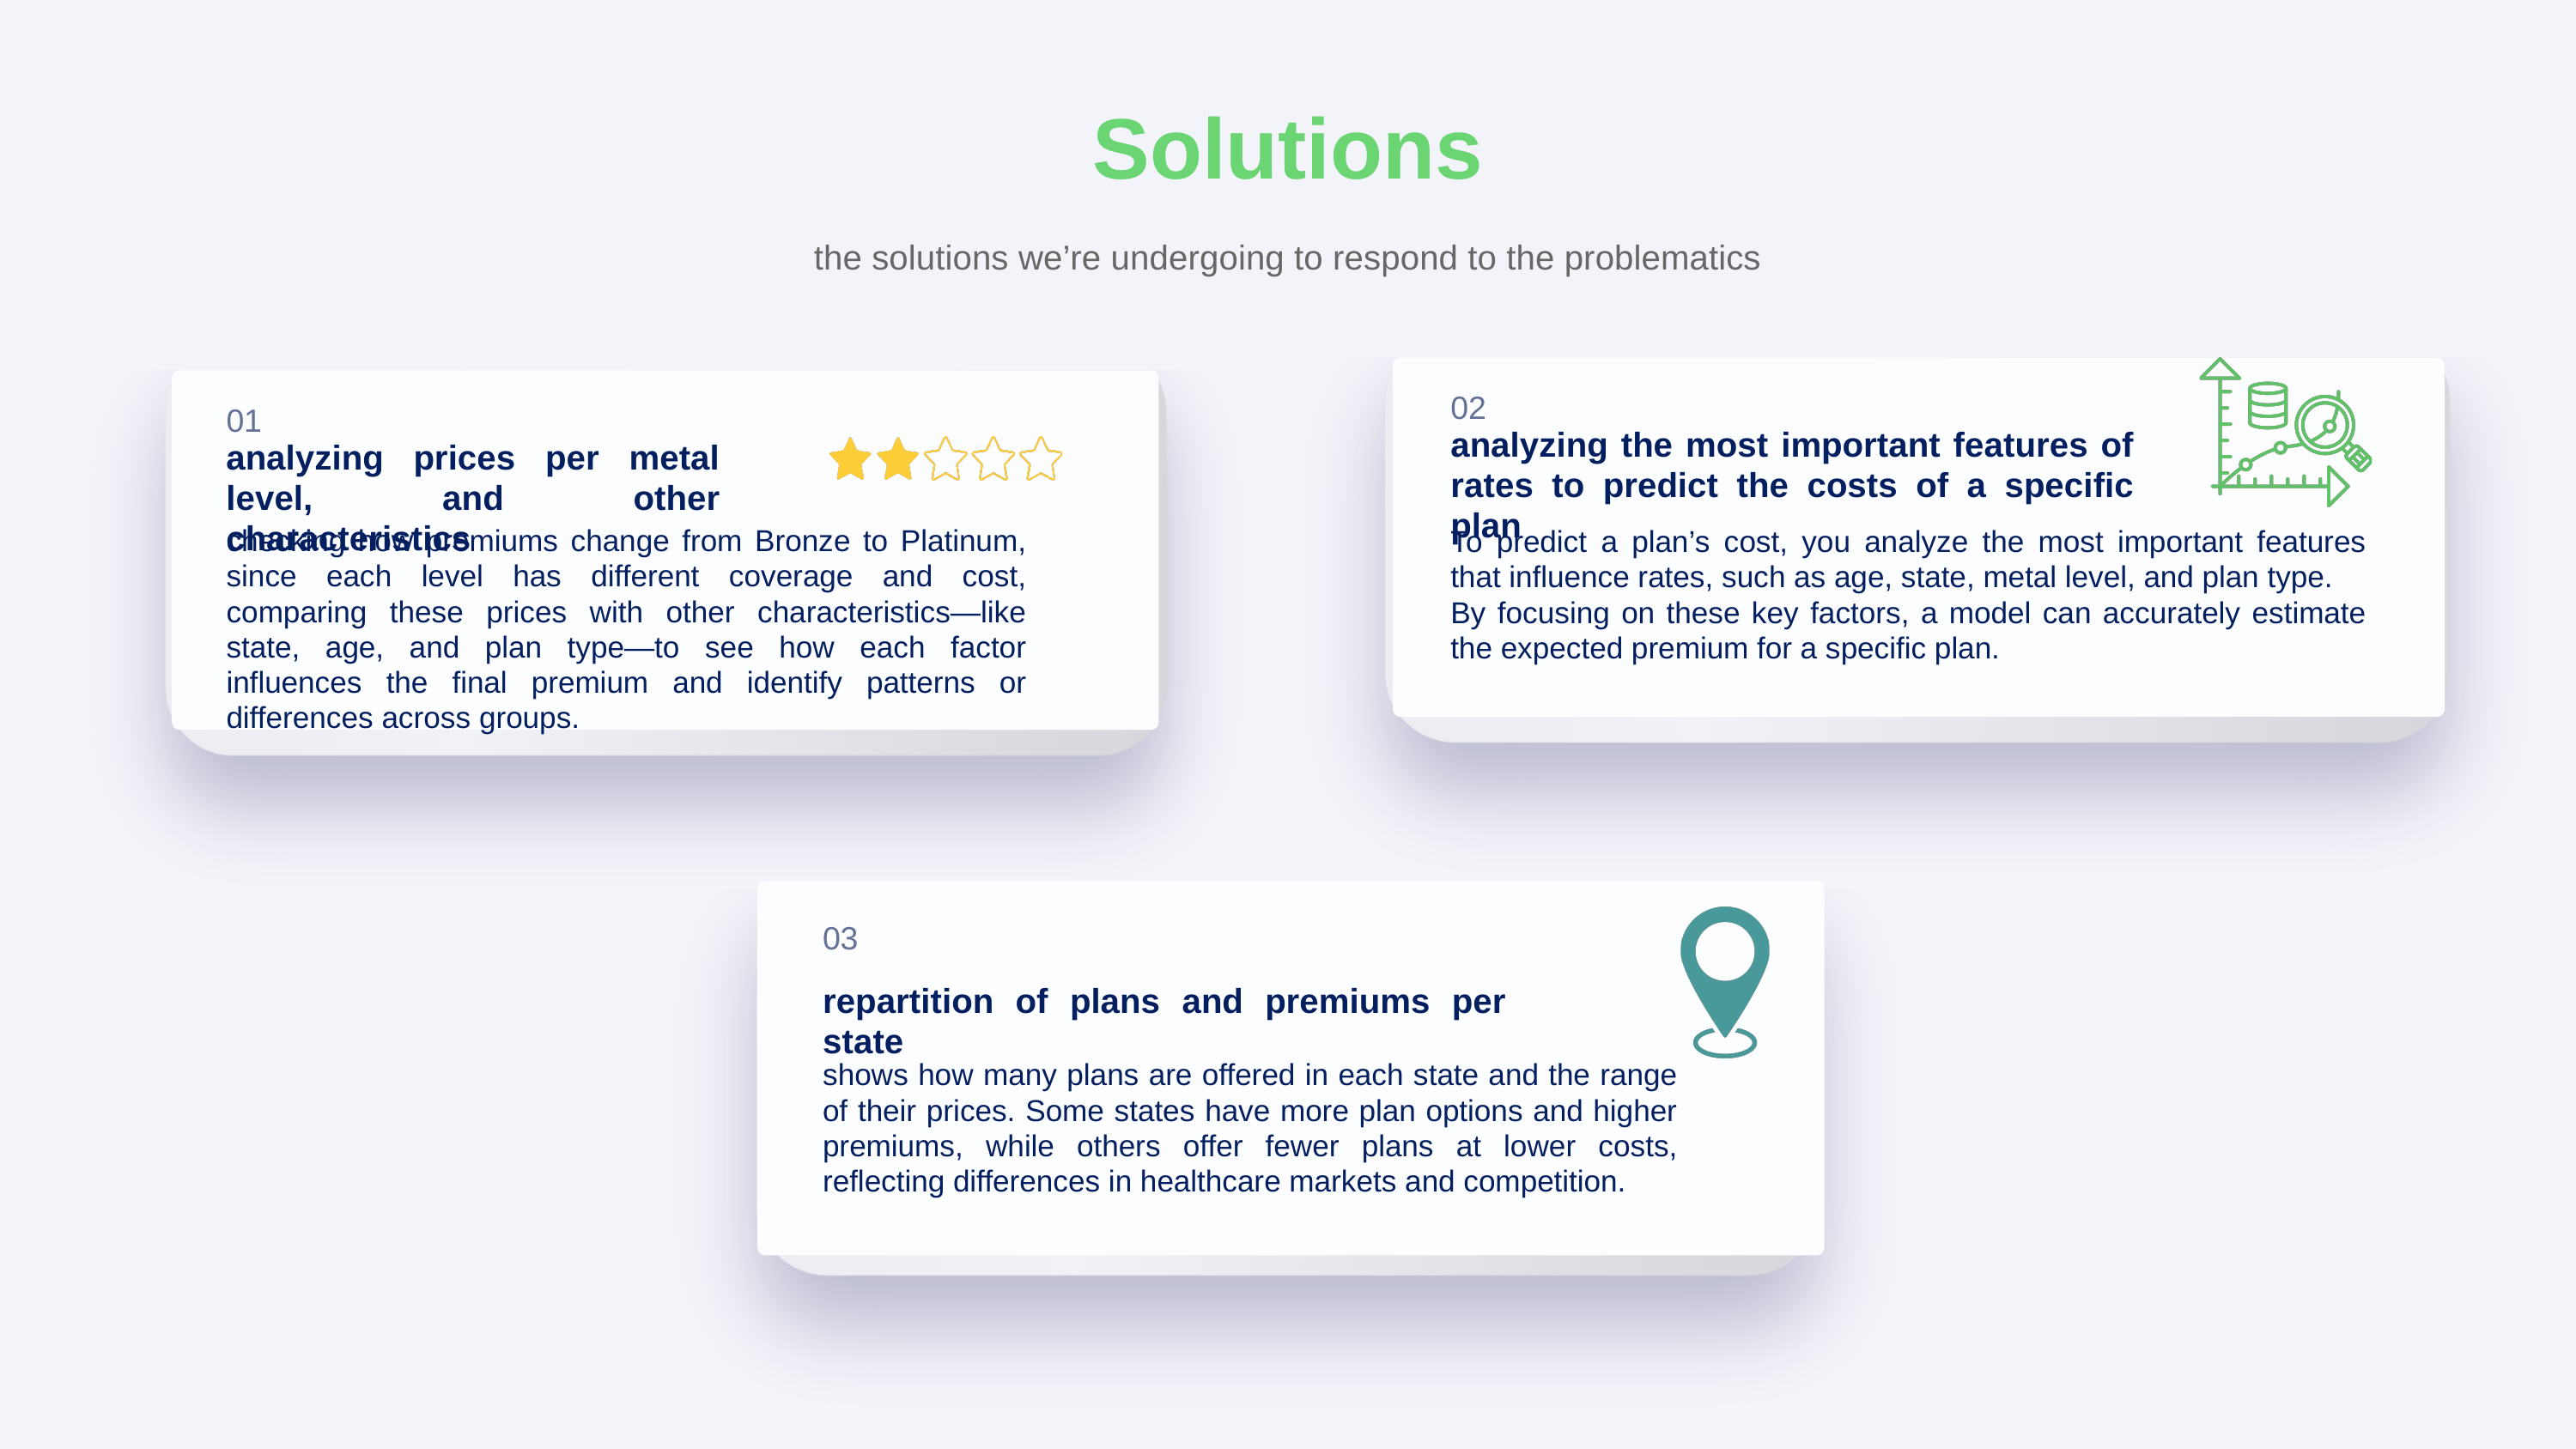

Solutions
the solutions we’re undergoing to respond to the problematics

01

analyzing prices per metal level, and other characteristics

checking how premiums change from Bronze to Platinum, since each level has different coverage and cost, comparing these prices with other characteristics—like state, age, and plan type—to see how each factor influences the final premium and identify patterns or differences across groups.

02

analyzing the most important features of rates to predict the costs of a specific plan
To predict a plan’s cost, you analyze the most important features that influence rates, such as age, state, metal level, and plan type.
By focusing on these key factors, a model can accurately estimate the expected premium for a specific plan.

03
repartition of plans and premiums per state

shows how many plans are offered in each state and the range of their prices. Some states have more plan options and higher premiums, while others offer fewer plans at lower costs, reflecting differences in healthcare markets and competition.